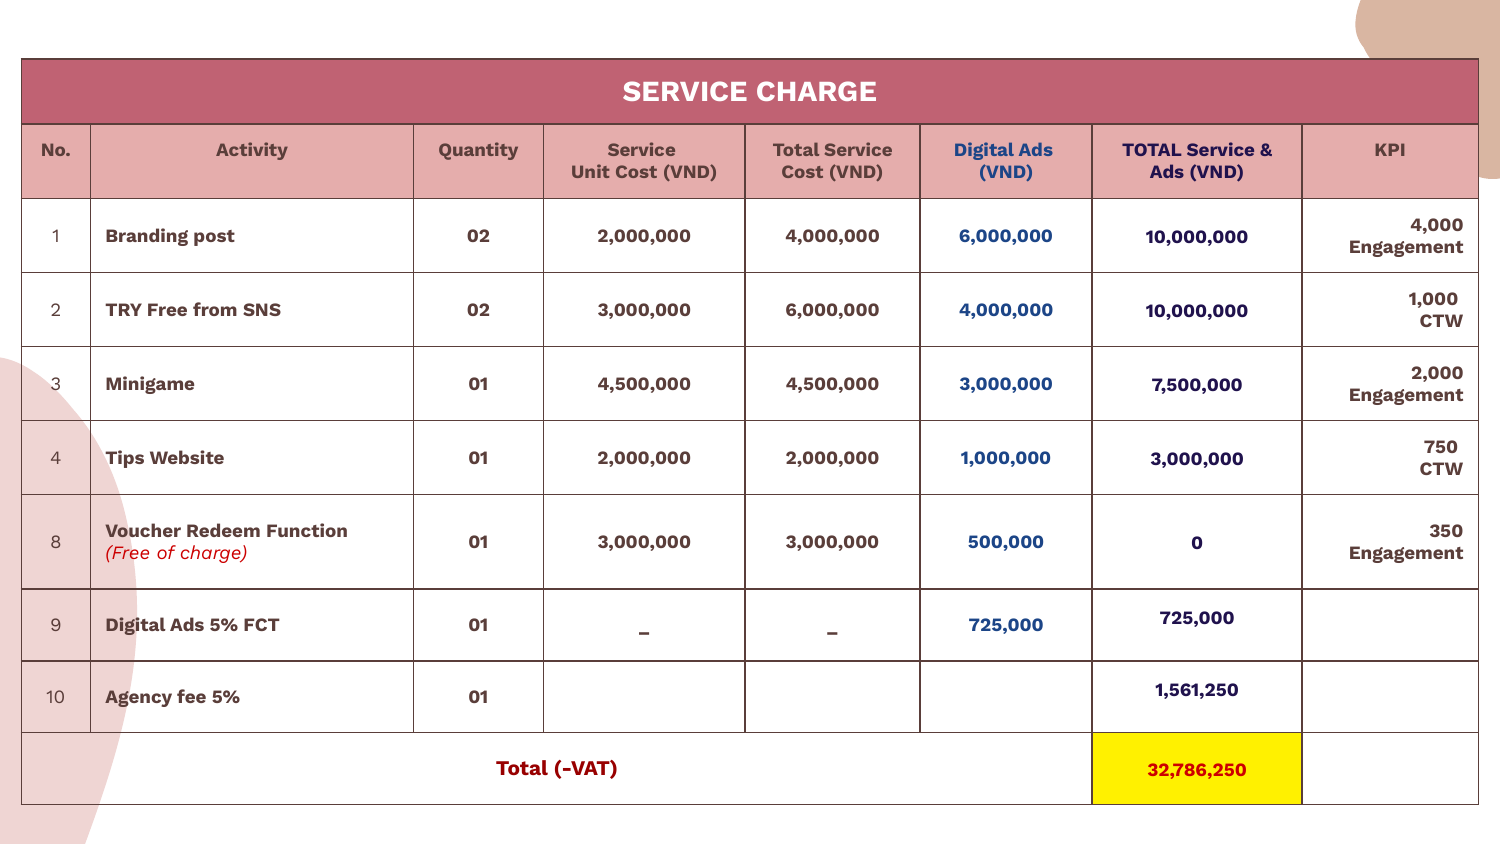

| SERVICE CHARGE |  |  |  |  |  |  |  |
| --- | --- | --- | --- | --- | --- | --- | --- |
| No. | Activity | Quantity | Service Unit Cost (VND) | Total Service Cost (VND) | Digital Ads (VND) | TOTAL Service & Ads (VND) | KPI |
| 1 | Branding post | 02 | 2,000,000 | 4,000,000 | 6,000,000 | 10,000,000 | 4,000 Engagement |
| 2 | TRY Free from SNS | 02 | 3,000,000 | 6,000,000 | 4,000,000 | 10,000,000 | 1,000 CTW |
| 3 | Minigame | 01 | 4,500,000 | 4,500,000 | 3,000,000 | 7,500,000 | 2,000 Engagement |
| 4 | Tips Website | 01 | 2,000,000 | 2,000,000 | 1,000,000 | 3,000,000 | 750 CTW |
| 8 | Voucher Redeem Function (Free of charge) | 01 | 3,000,000 | 3,000,000 | 500,000 | 0 | 350 Engagement |
| 9 | Digital Ads 5% FCT | 01 | \_ | \_ | 725,000 | 725,000 |  |
| 10 | Agency fee 5% | 01 |  |  |  | 1,561,250 |  |
| Total (-VAT) |  |  |  |  |  | 32,786,250 |  |